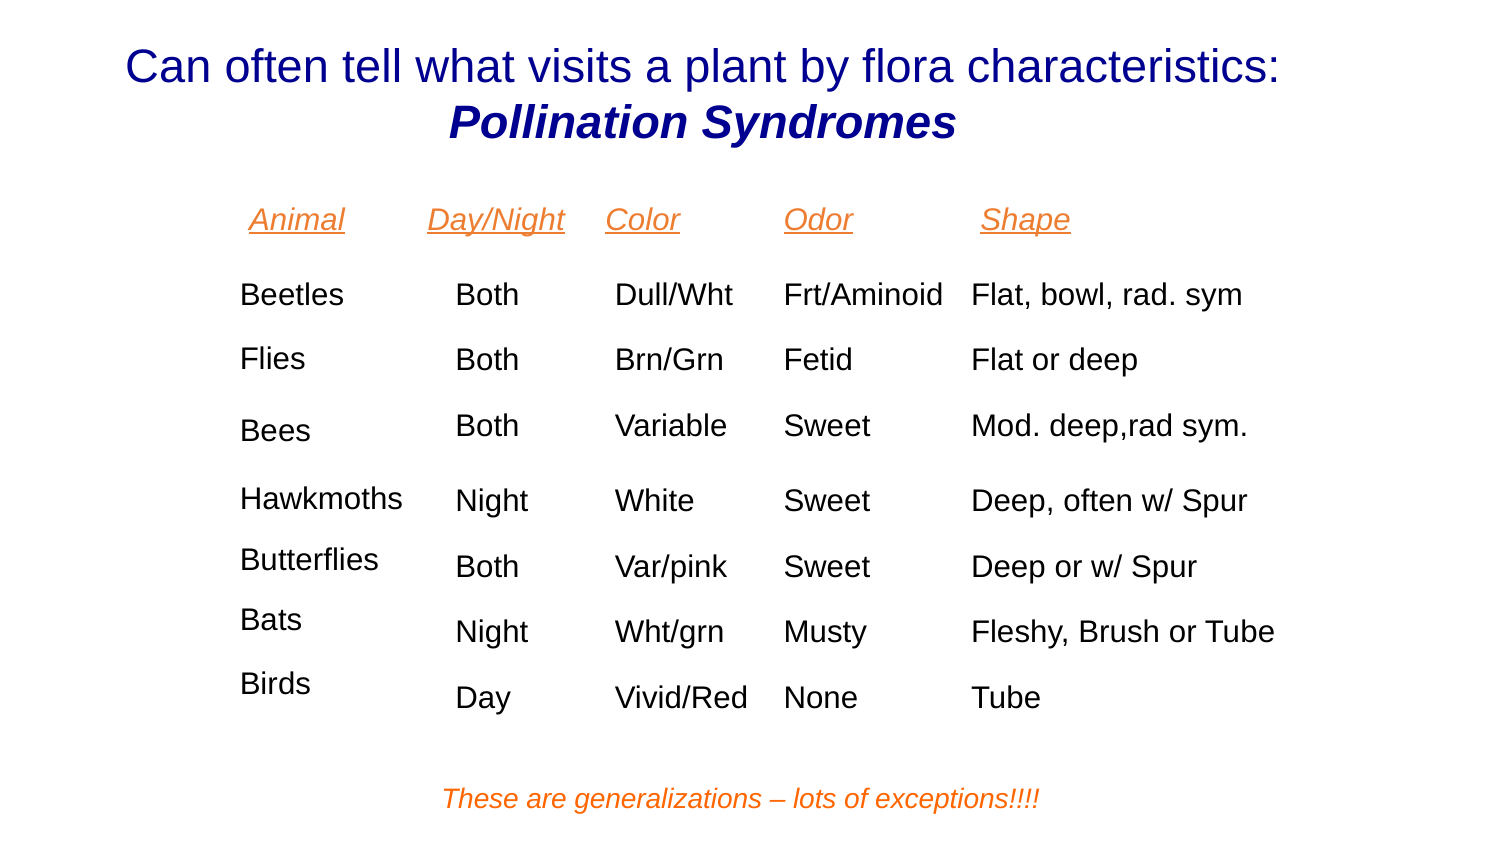

Can often tell what visits a plant by flora characteristics: Pollination Syndromes
Animal
Day/Night
Color
Odor
Shape
Beetles
Flies
Bees
Hawkmoths
Butterflies
Bats
Birds
Both
Dull/Wht
Frt/Aminoid
Flat, bowl, rad. sym
Both
Brn/Grn
Fetid
Flat or deep
Both
Variable
Sweet
Mod. deep,rad sym.
Night
White
Sweet
Deep, often w/ Spur
Both
Var/pink
Sweet
Deep or w/ Spur
Night
Wht/grn
Musty
Fleshy, Brush or Tube
Day
Vivid/Red
None
Tube
These are generalizations – lots of exceptions!!!!